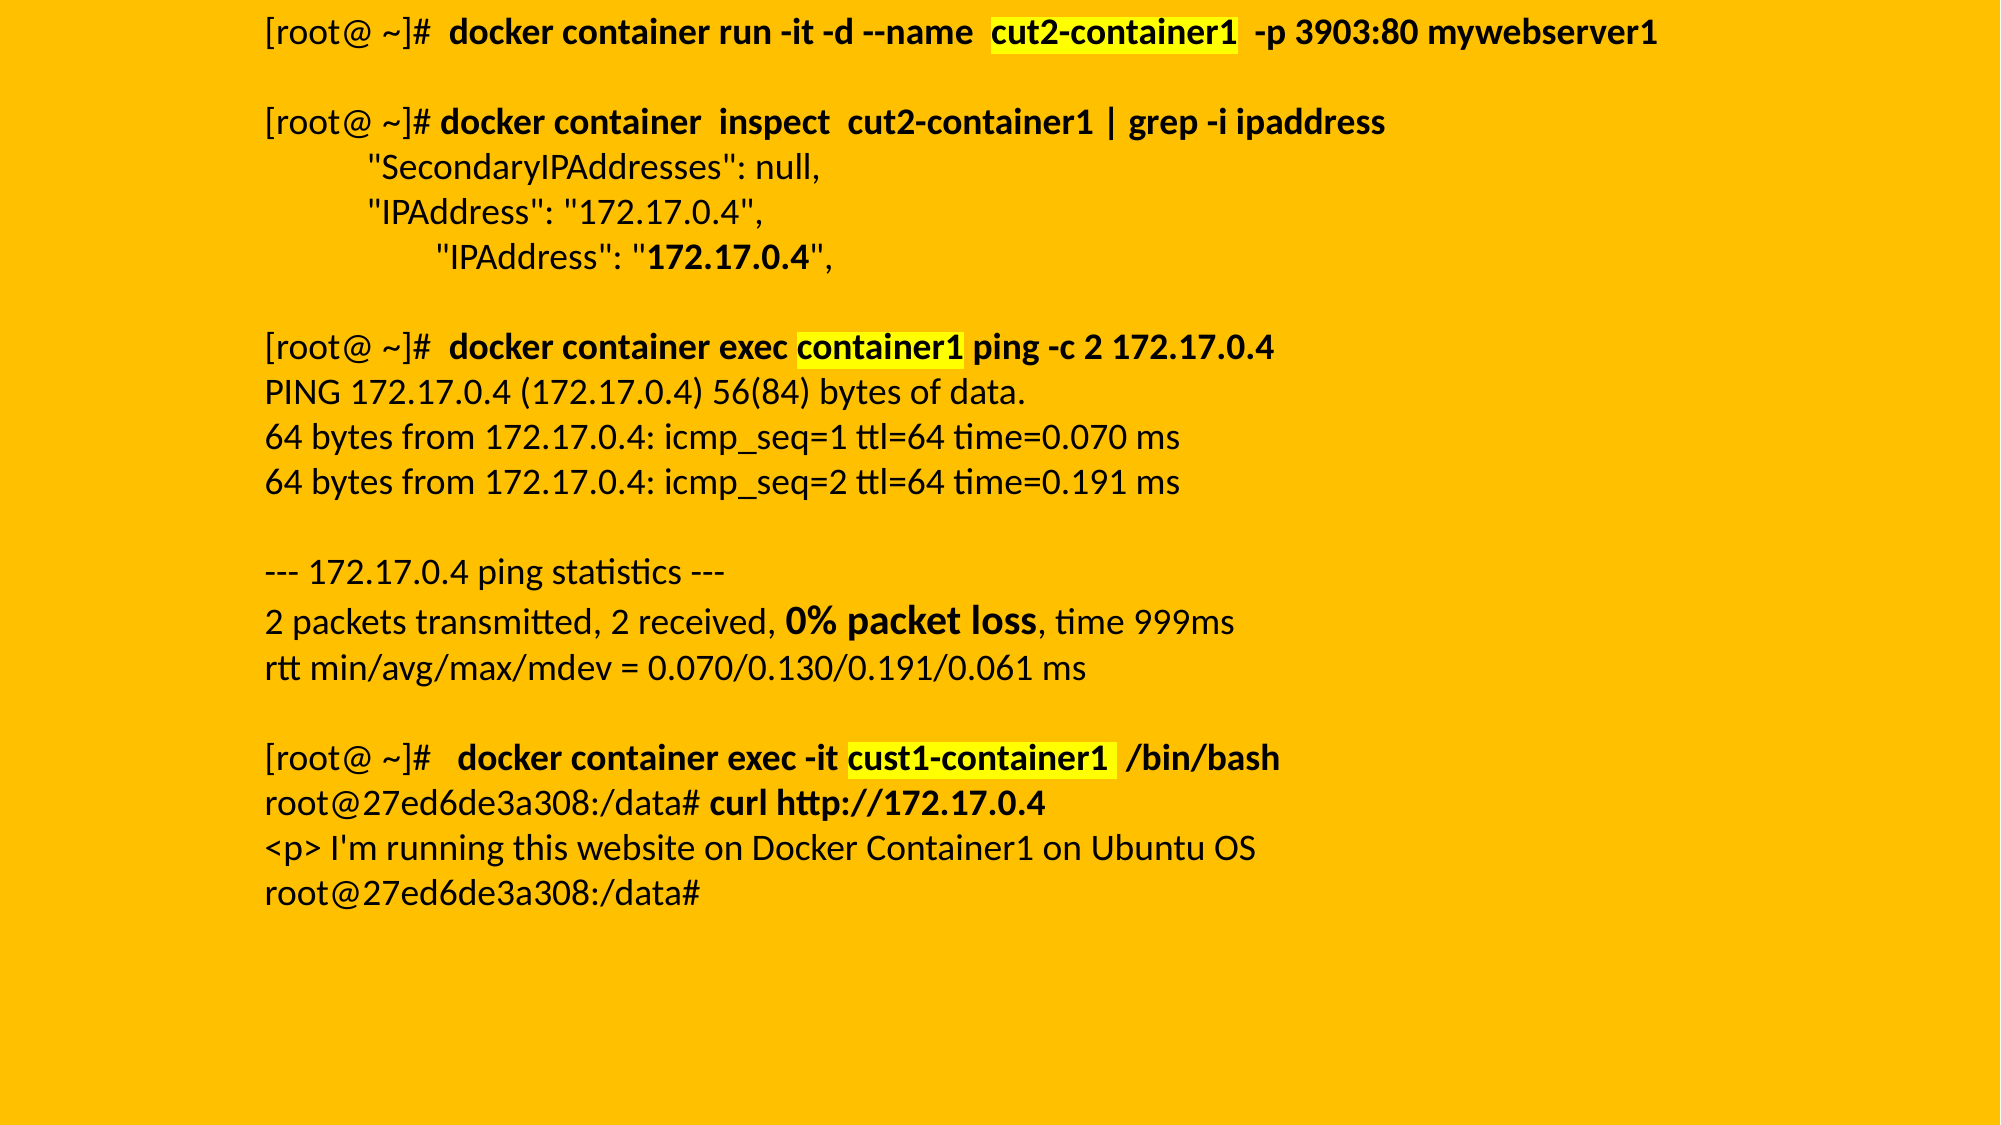

[root@ ~]#  docker container run -it -d --name  cut2-container1  -p 3903:80 mywebserver1

[root@ ~]# docker container  inspect  cut2-container1 | grep -i ipaddress
            "SecondaryIPAddresses": null,
            "IPAddress": "172.17.0.4",
                    "IPAddress": "172.17.0.4",

[root@ ~]#  docker container exec container1 ping -c 2 172.17.0.4
PING 172.17.0.4 (172.17.0.4) 56(84) bytes of data.
64 bytes from 172.17.0.4: icmp_seq=1 ttl=64 time=0.070 ms
64 bytes from 172.17.0.4: icmp_seq=2 ttl=64 time=0.191 ms

--- 172.17.0.4 ping statistics ---
2 packets transmitted, 2 received, 0% packet loss, time 999ms
rtt min/avg/max/mdev = 0.070/0.130/0.191/0.061 ms

[root@ ~]#   docker container exec -it cust1-container1  /bin/bash
root@27ed6de3a308:/data# curl http://172.17.0.4
<p> I'm running this website on Docker Container1 on Ubuntu OS
root@27ed6de3a308:/data#